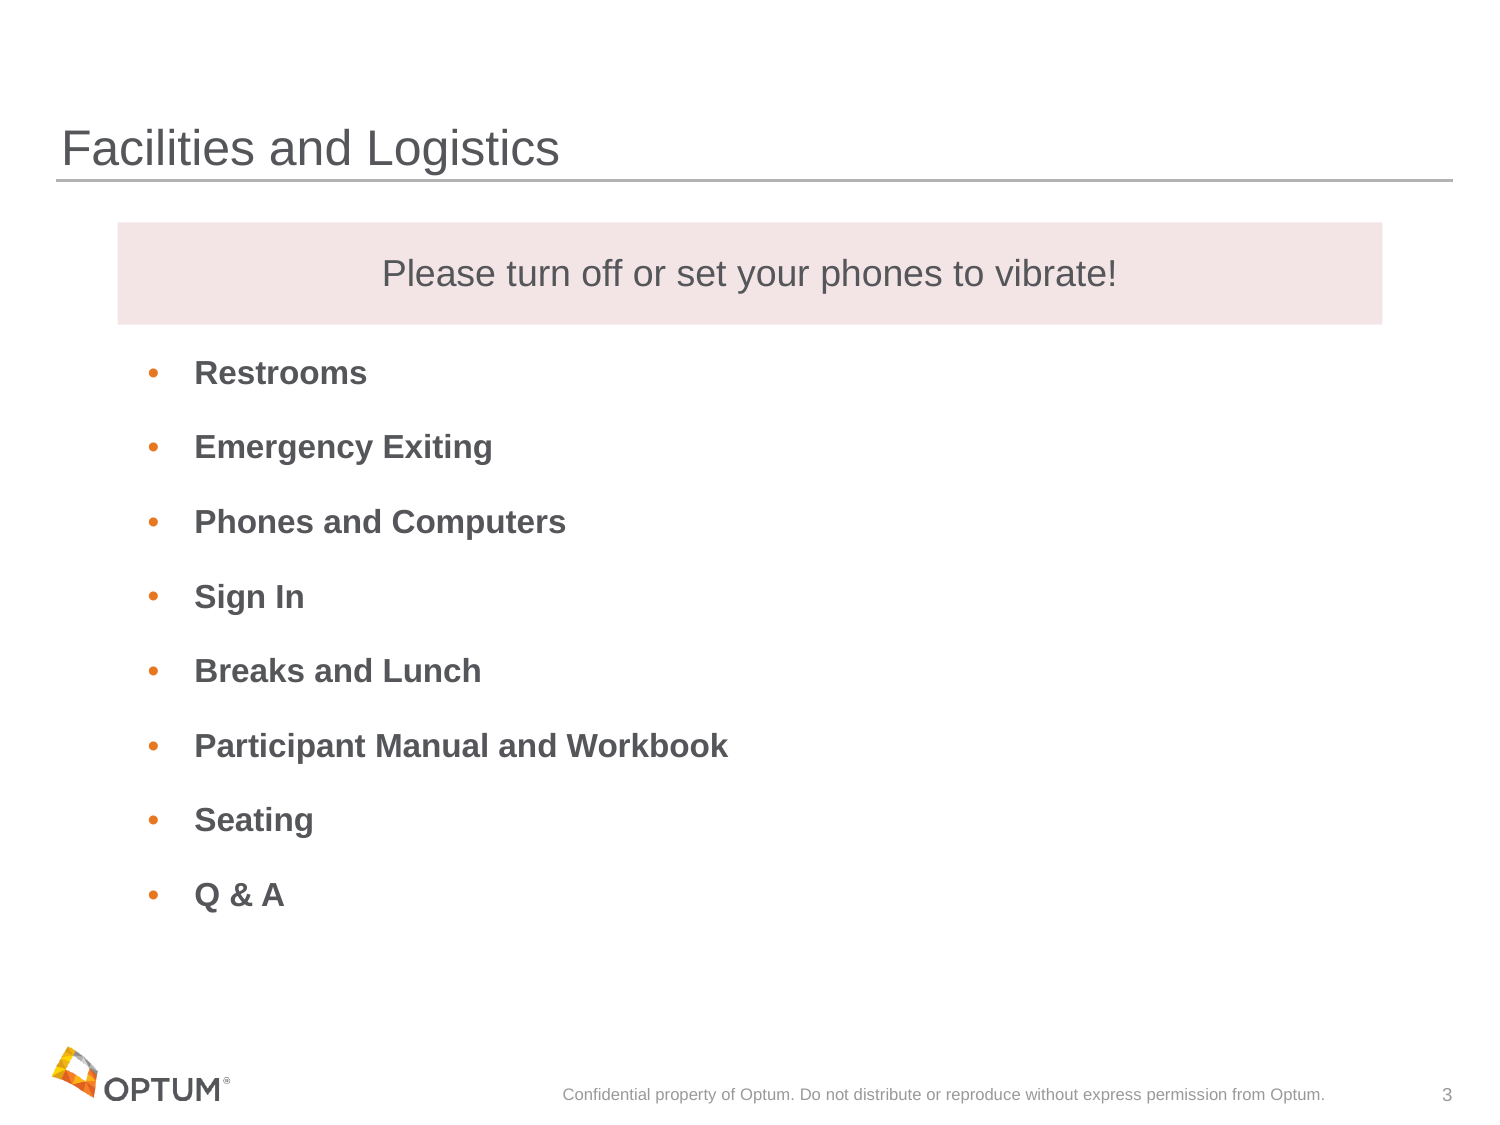

# Facilities and Logistics
| Please turn off or set your phones to vibrate! |
| --- |
| Restrooms Emergency Exiting Phones and Computers Sign In Breaks and Lunch Participant Manual and Workbook Seating Q & A |
Confidential property of Optum. Do not distribute or reproduce without express permission from Optum.
3